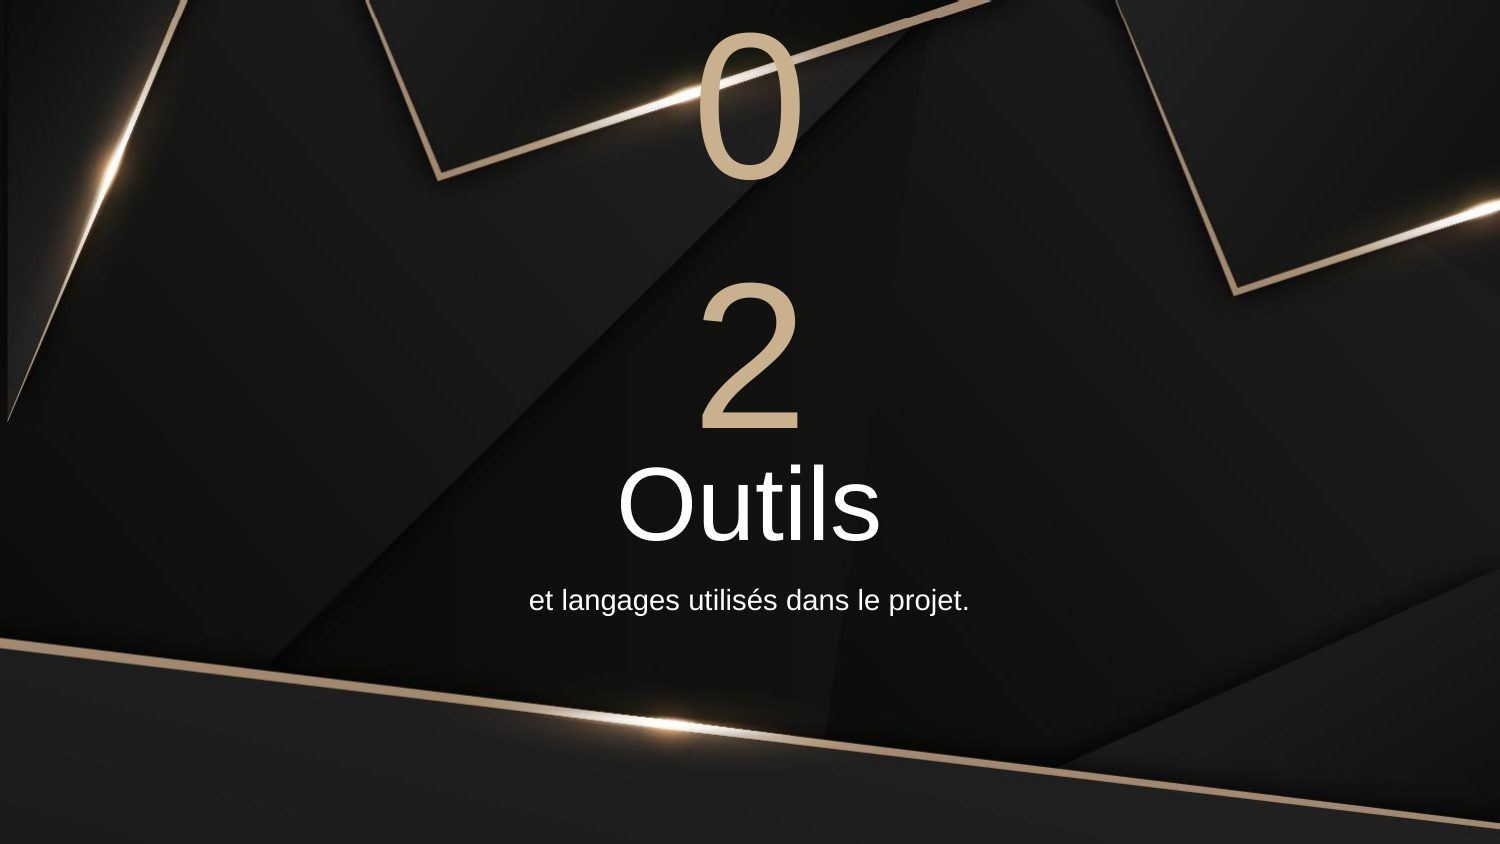

02
# Outils
et langages utilisés dans le projet.